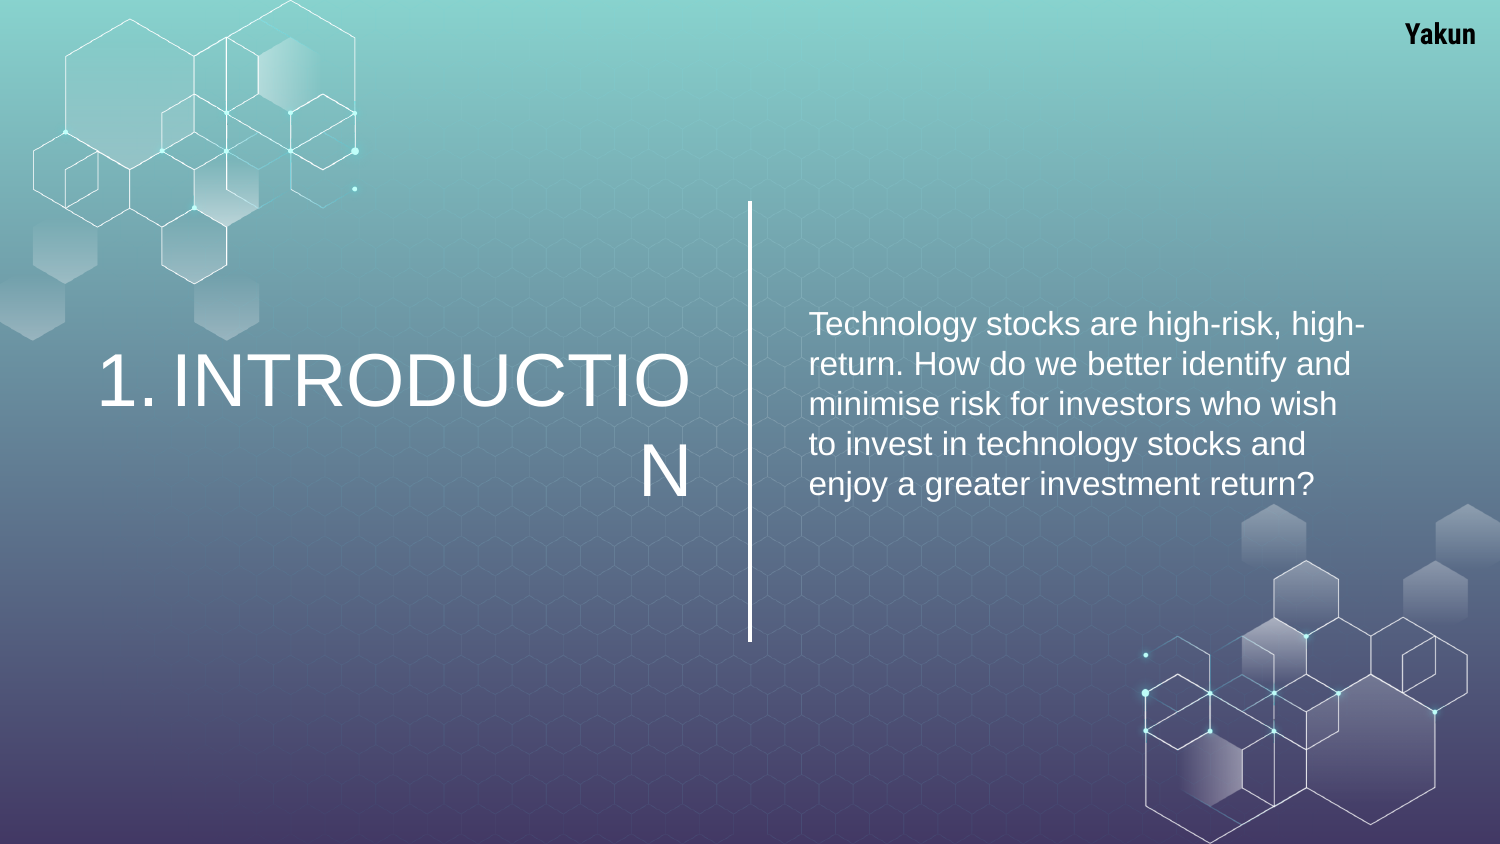

Yakun
Technology stocks are high-risk, high-return. How do we better identify and minimise risk for investors who wish to invest in technology stocks and enjoy a greater investment return?

# INTRODUCTION